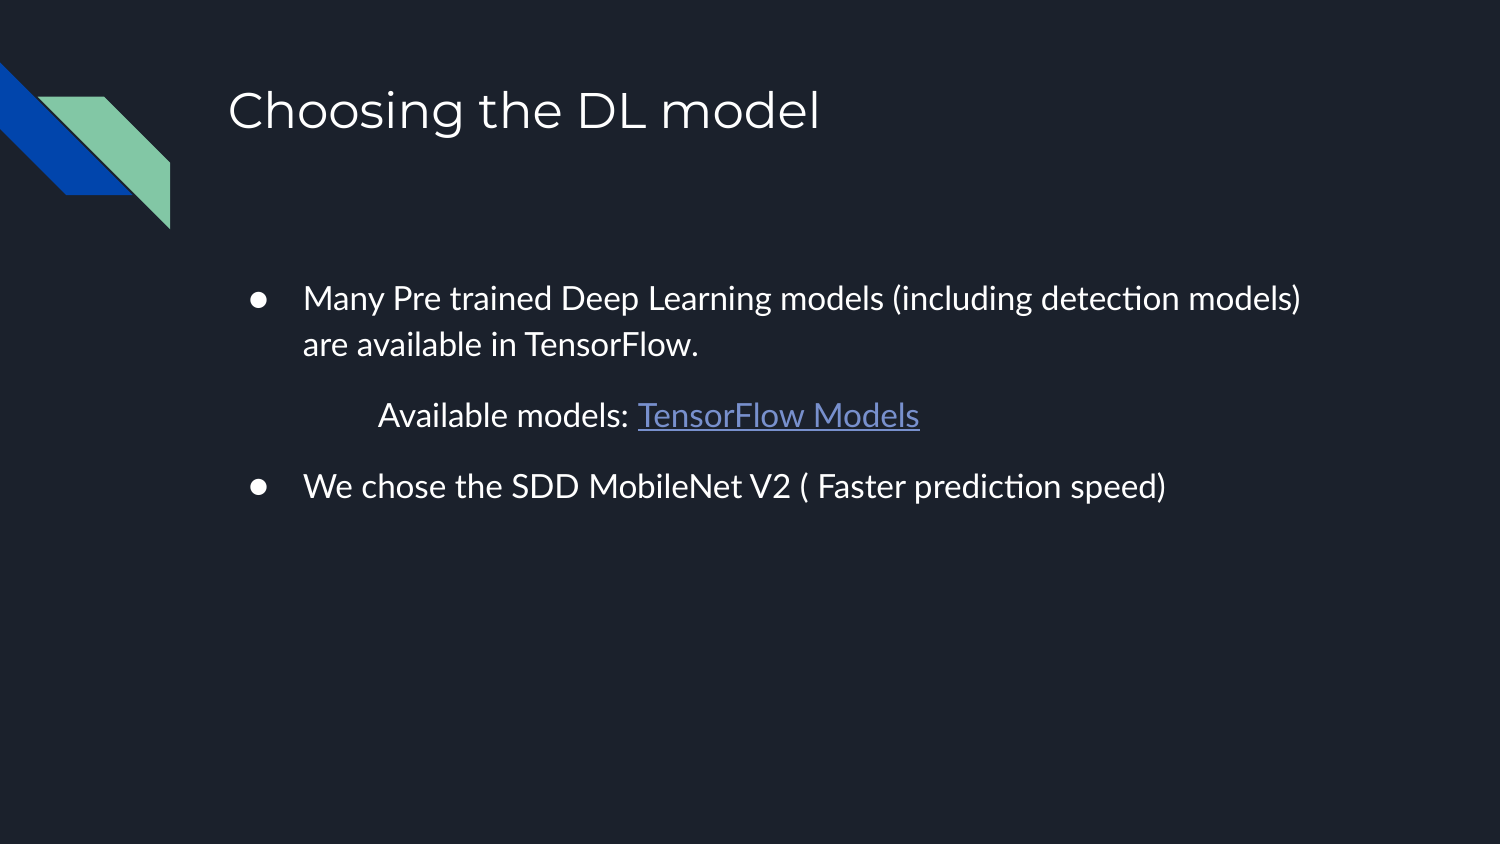

# Choosing the DL model
Many Pre trained Deep Learning models (including detection models) are available in TensorFlow.
	Available models: TensorFlow Models
We chose the SDD MobileNet V2 ( Faster prediction speed)